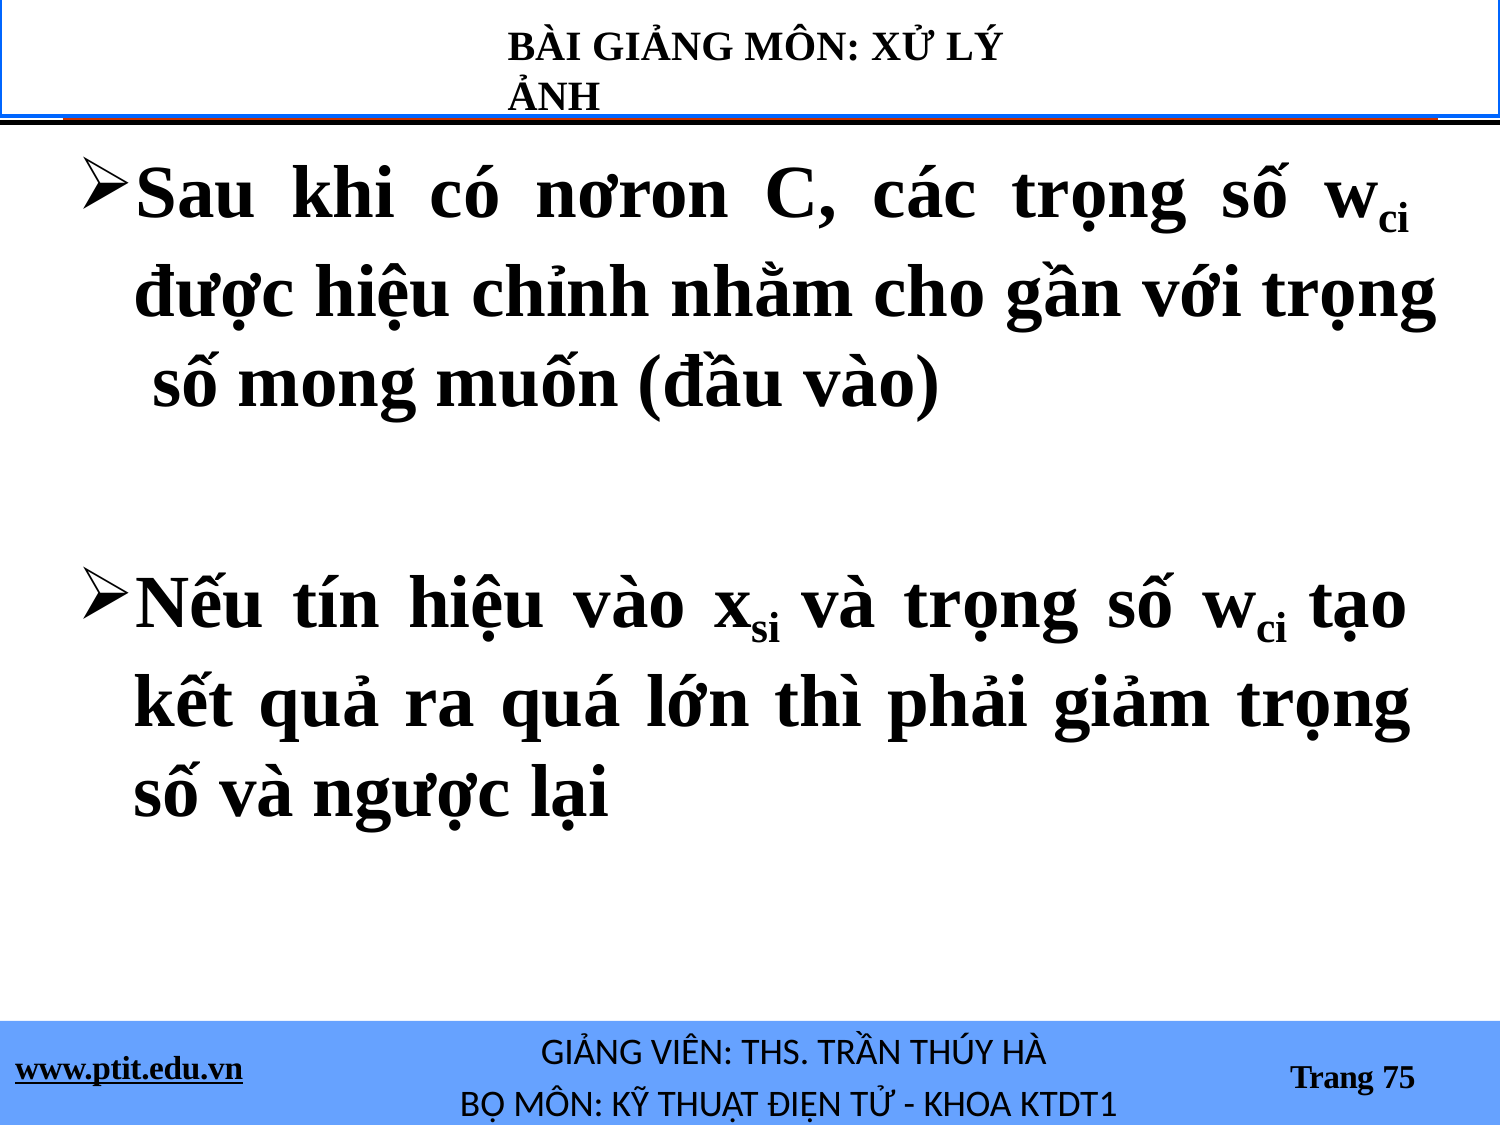

# BÀI GIẢNG MÔN: XỬ LÝ ẢNH
Sau khi có nơron C, các trọng số wci  được hiệu chỉnh nhằm cho gần với trọng  số mong muốn (đầu vào)

Nếu tín hiệu vào xsi và trọng số wci tạo  kết quả ra quá lớn thì phải giảm trọng  số và ngược lại

GIẢNG VIÊN: THS. TRẦN THÚY HÀ
BỘ MÔN: KỸ THUẬT ĐIỆN TỬ - KHOA KTDT1
www.ptit.edu.vn
Trang 75